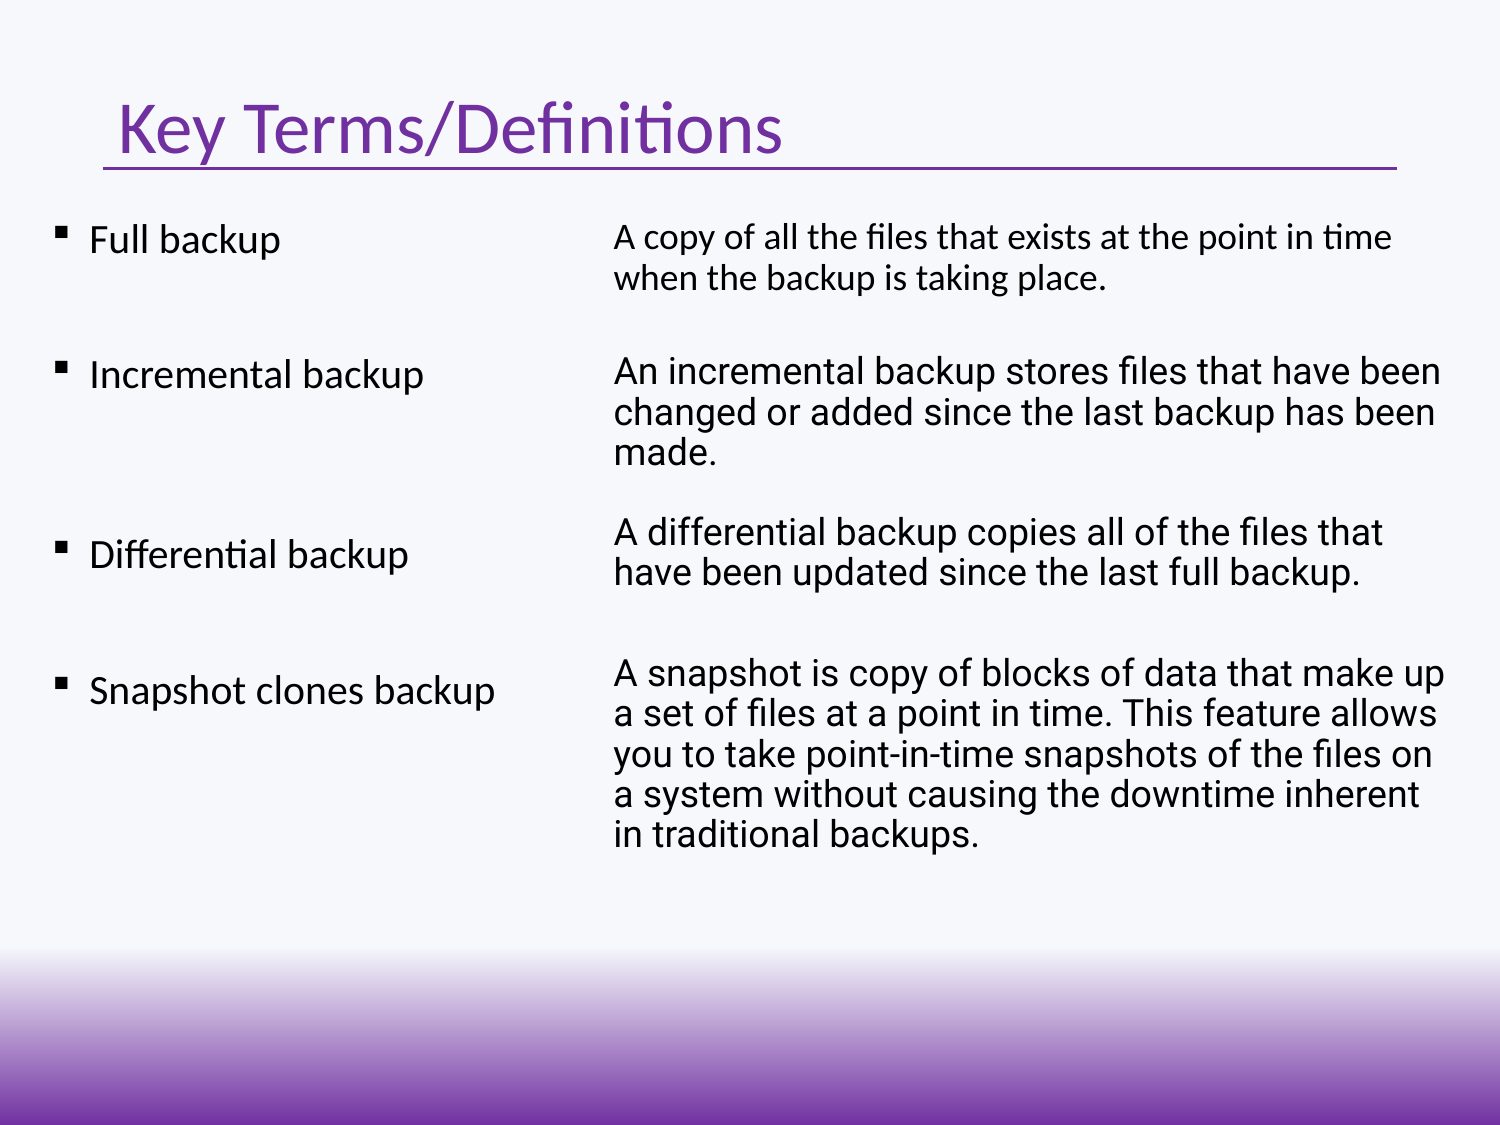

# Key Terms/Definitions
A copy of all the files that exists at the point in time when the backup is taking place.
Full backup

Incremental backup

Differential backup

Snapshot clones backup

An incremental backup stores files that have been changed or added since the last backup has been made.
A differential backup copies all of the files that have been updated since the last full backup.
A snapshot is copy of blocks of data that make up a set of files at a point in time. This feature allows you to take point-in-time snapshots of the files on a system without causing the downtime inherent in traditional backups.